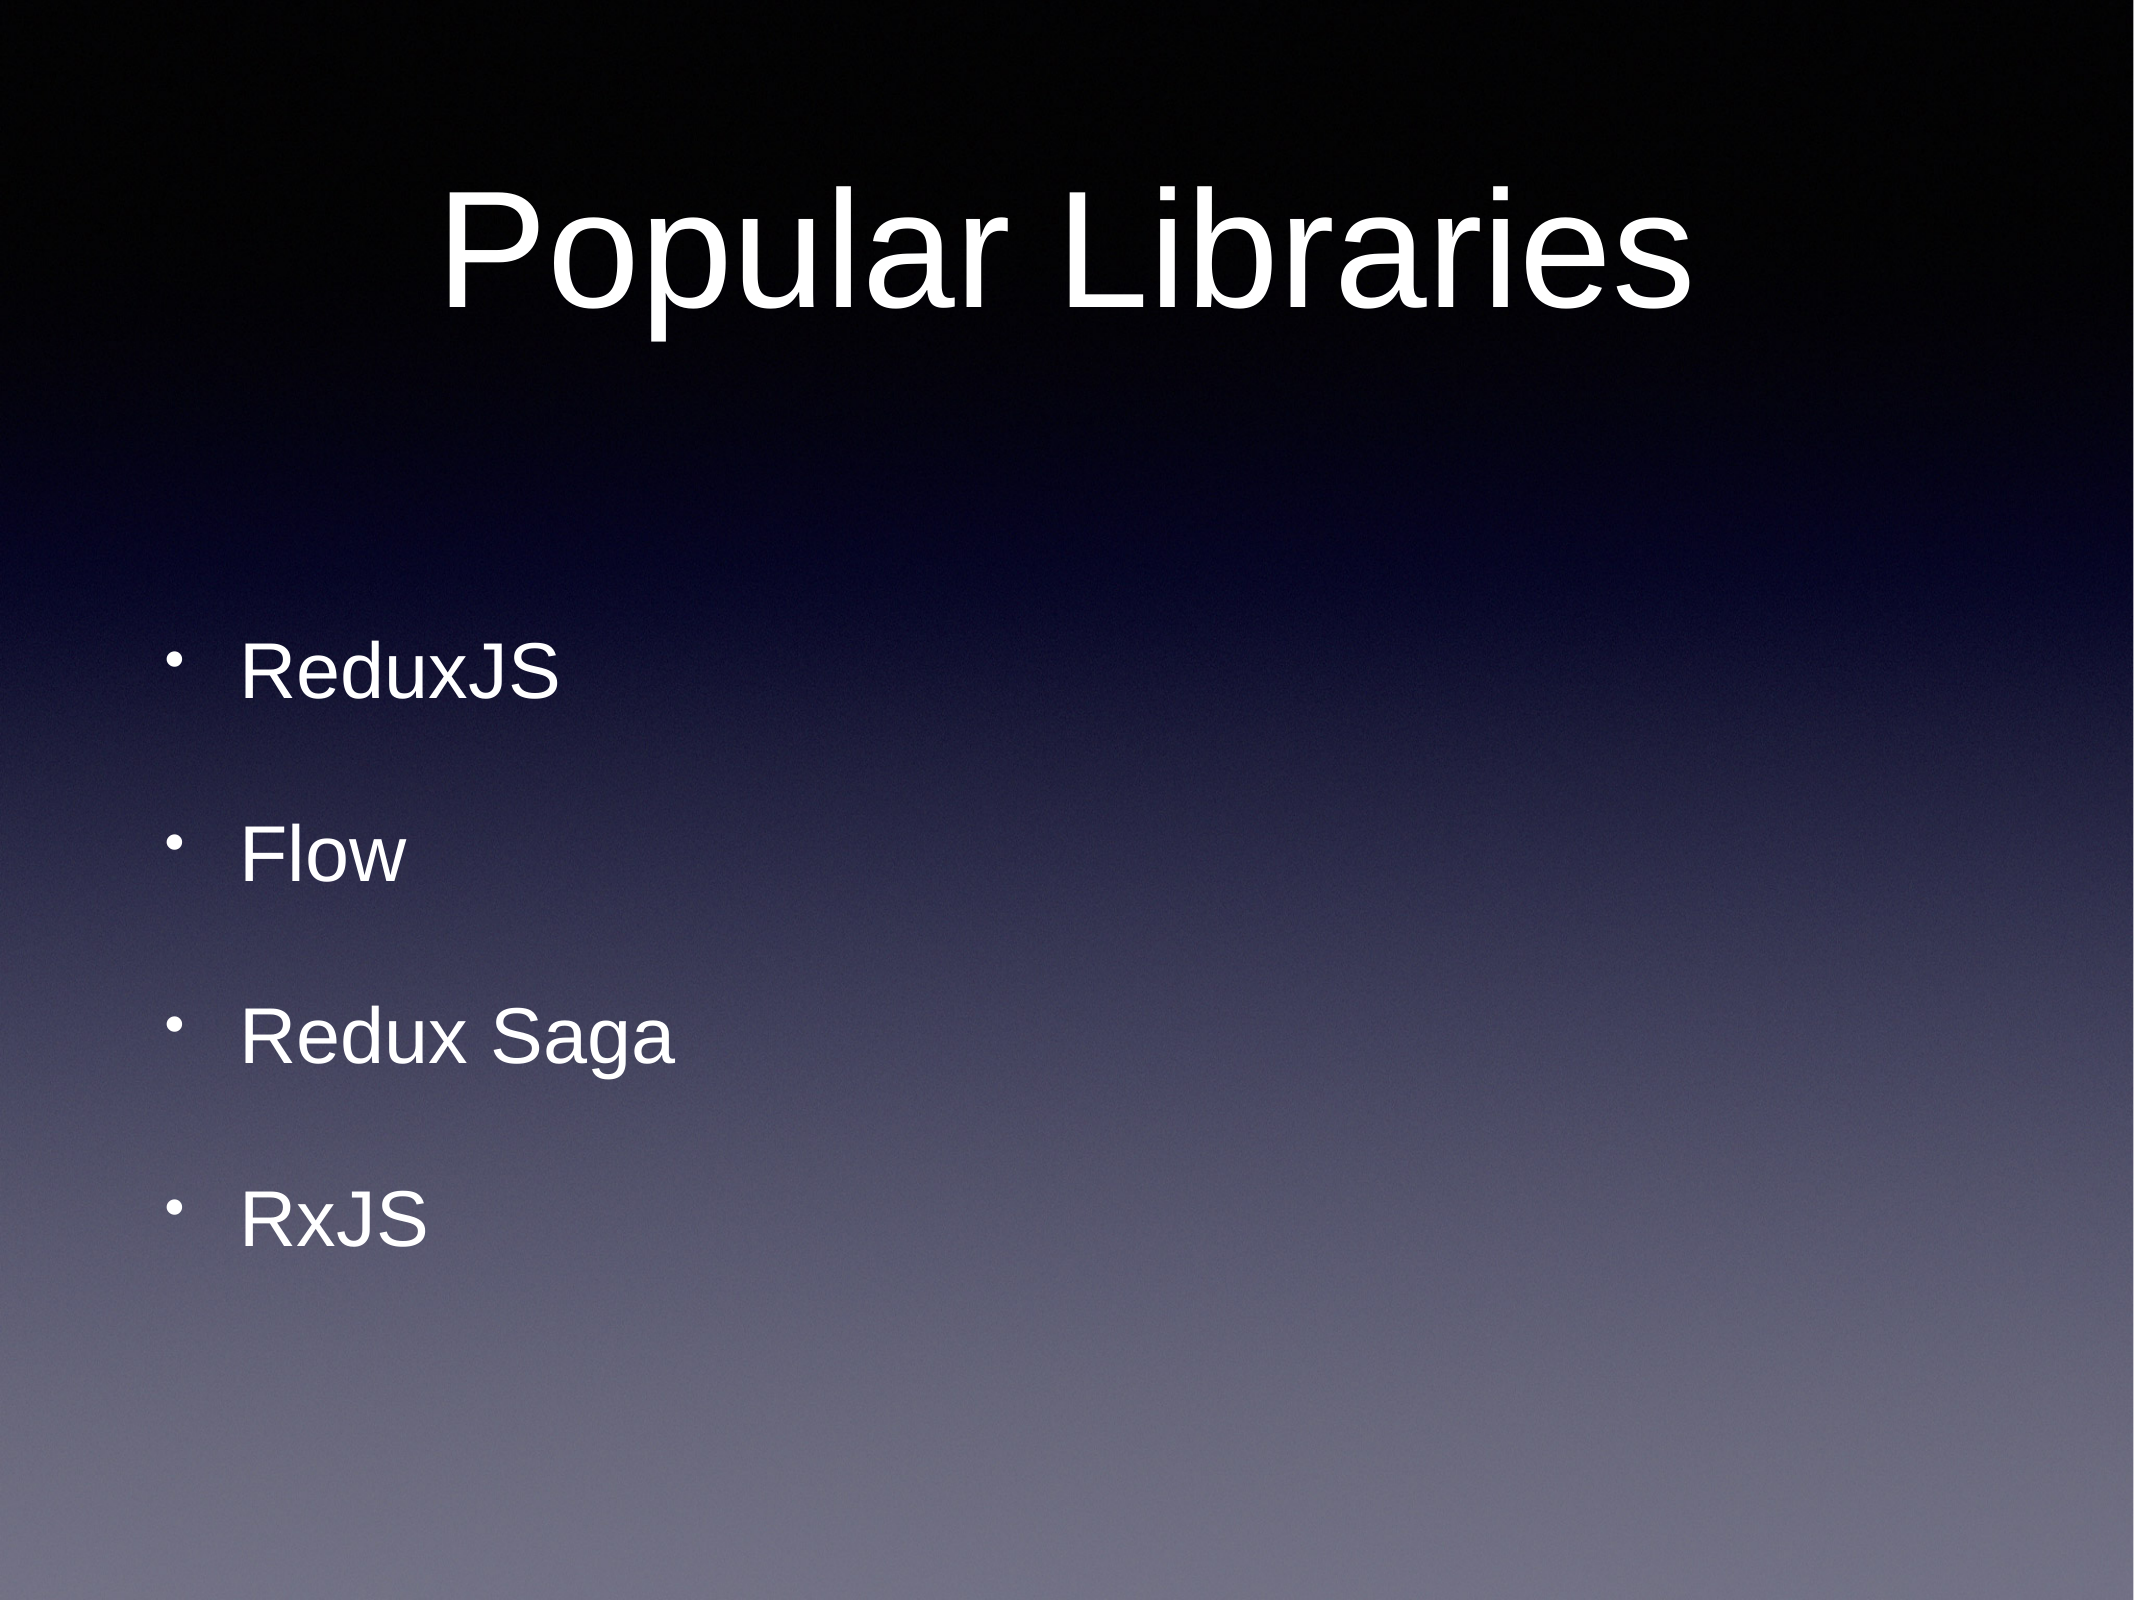

# Popular Libraries
ReduxJS
Flow
Redux Saga
RxJS